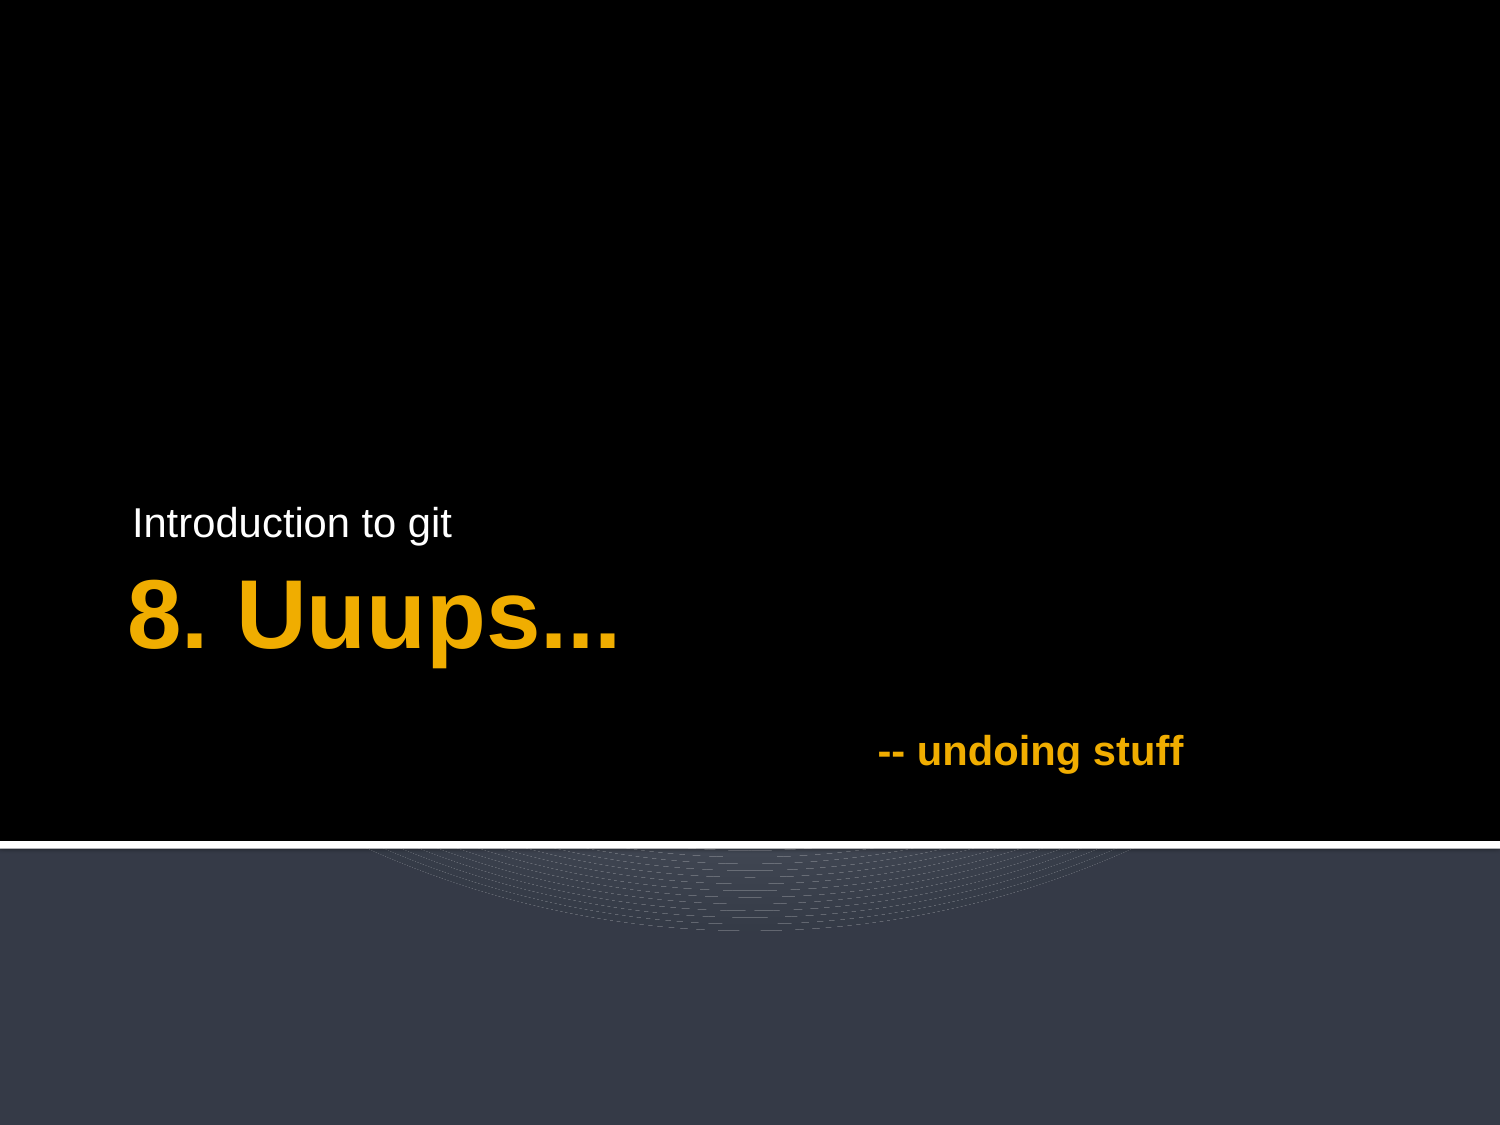

Introduction to git
# 8. Uuups... -- undoing stuff